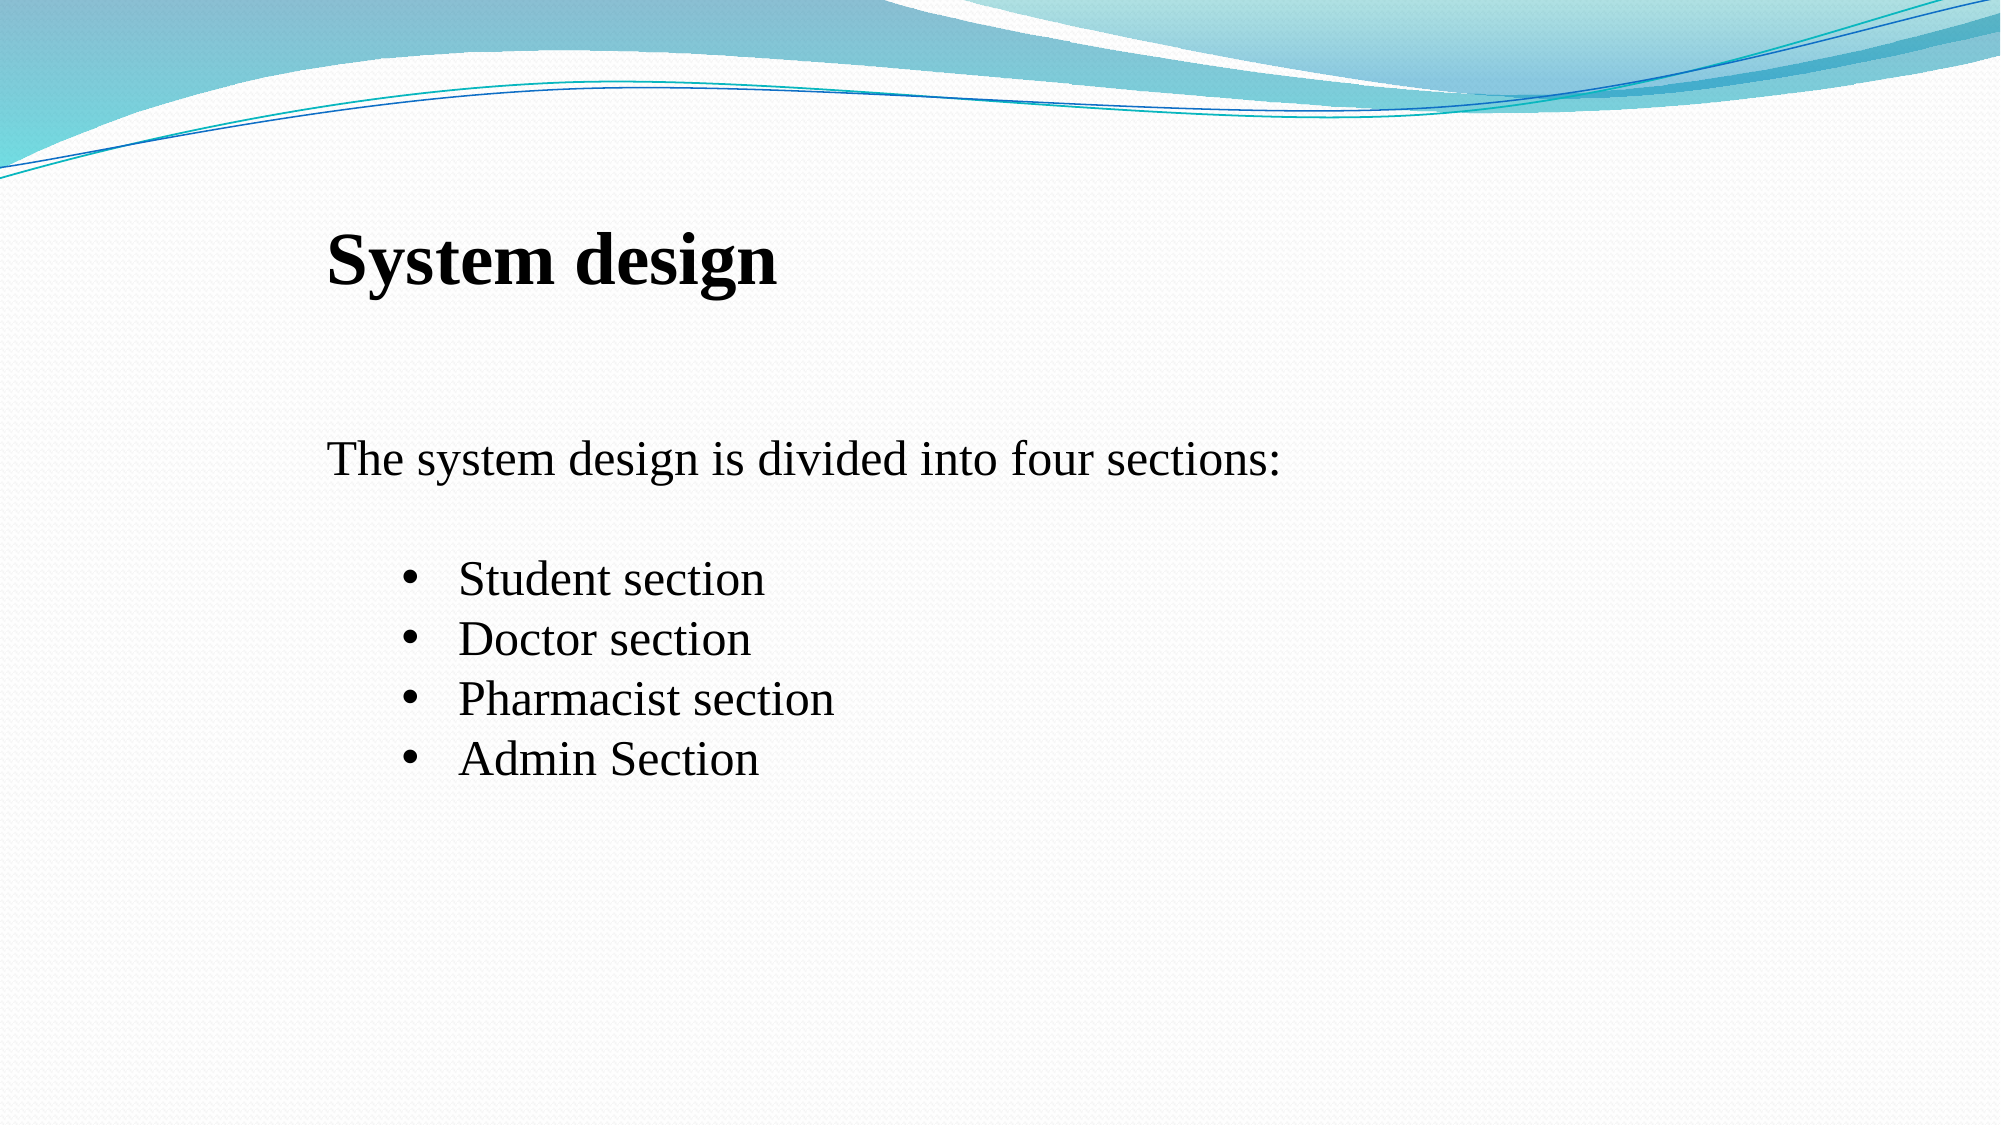

System design
The system design is divided into four sections:

Student section
Doctor section
Pharmacist section
Admin Section